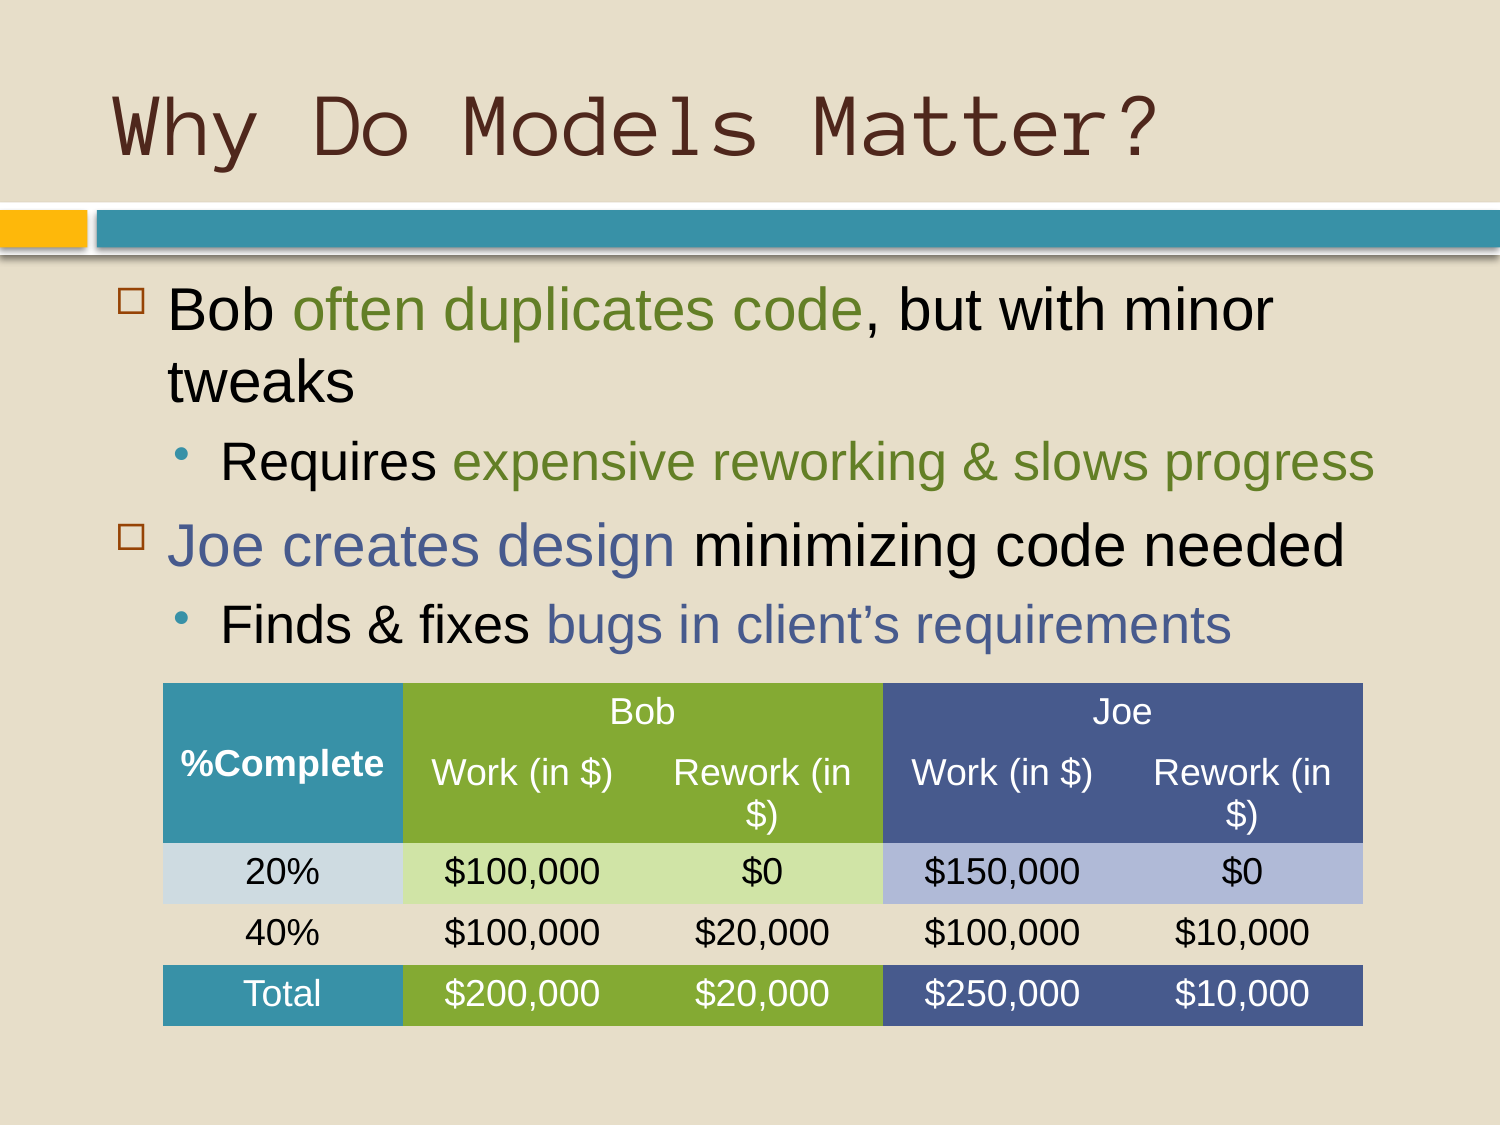

# Why Do Models Matter?
Bob often duplicates code, but with minor tweaks
Requires expensive reworking & slows progress
Joe creates design minimizing code needed
Finds & fixes bugs in client’s requirements
| %Complete | Bob |  | Joe |  |
| --- | --- | --- | --- | --- |
|  | Work (in $) | Rework (in $) | Work (in $) | Rework (in $) |
| 20% | $100,000 | $0 | $150,000 | $0 |
| 40% | $100,000 | $20,000 | $100,000 | $10,000 |
| Total | $200,000 | $20,000 | $250,000 | $10,000 |